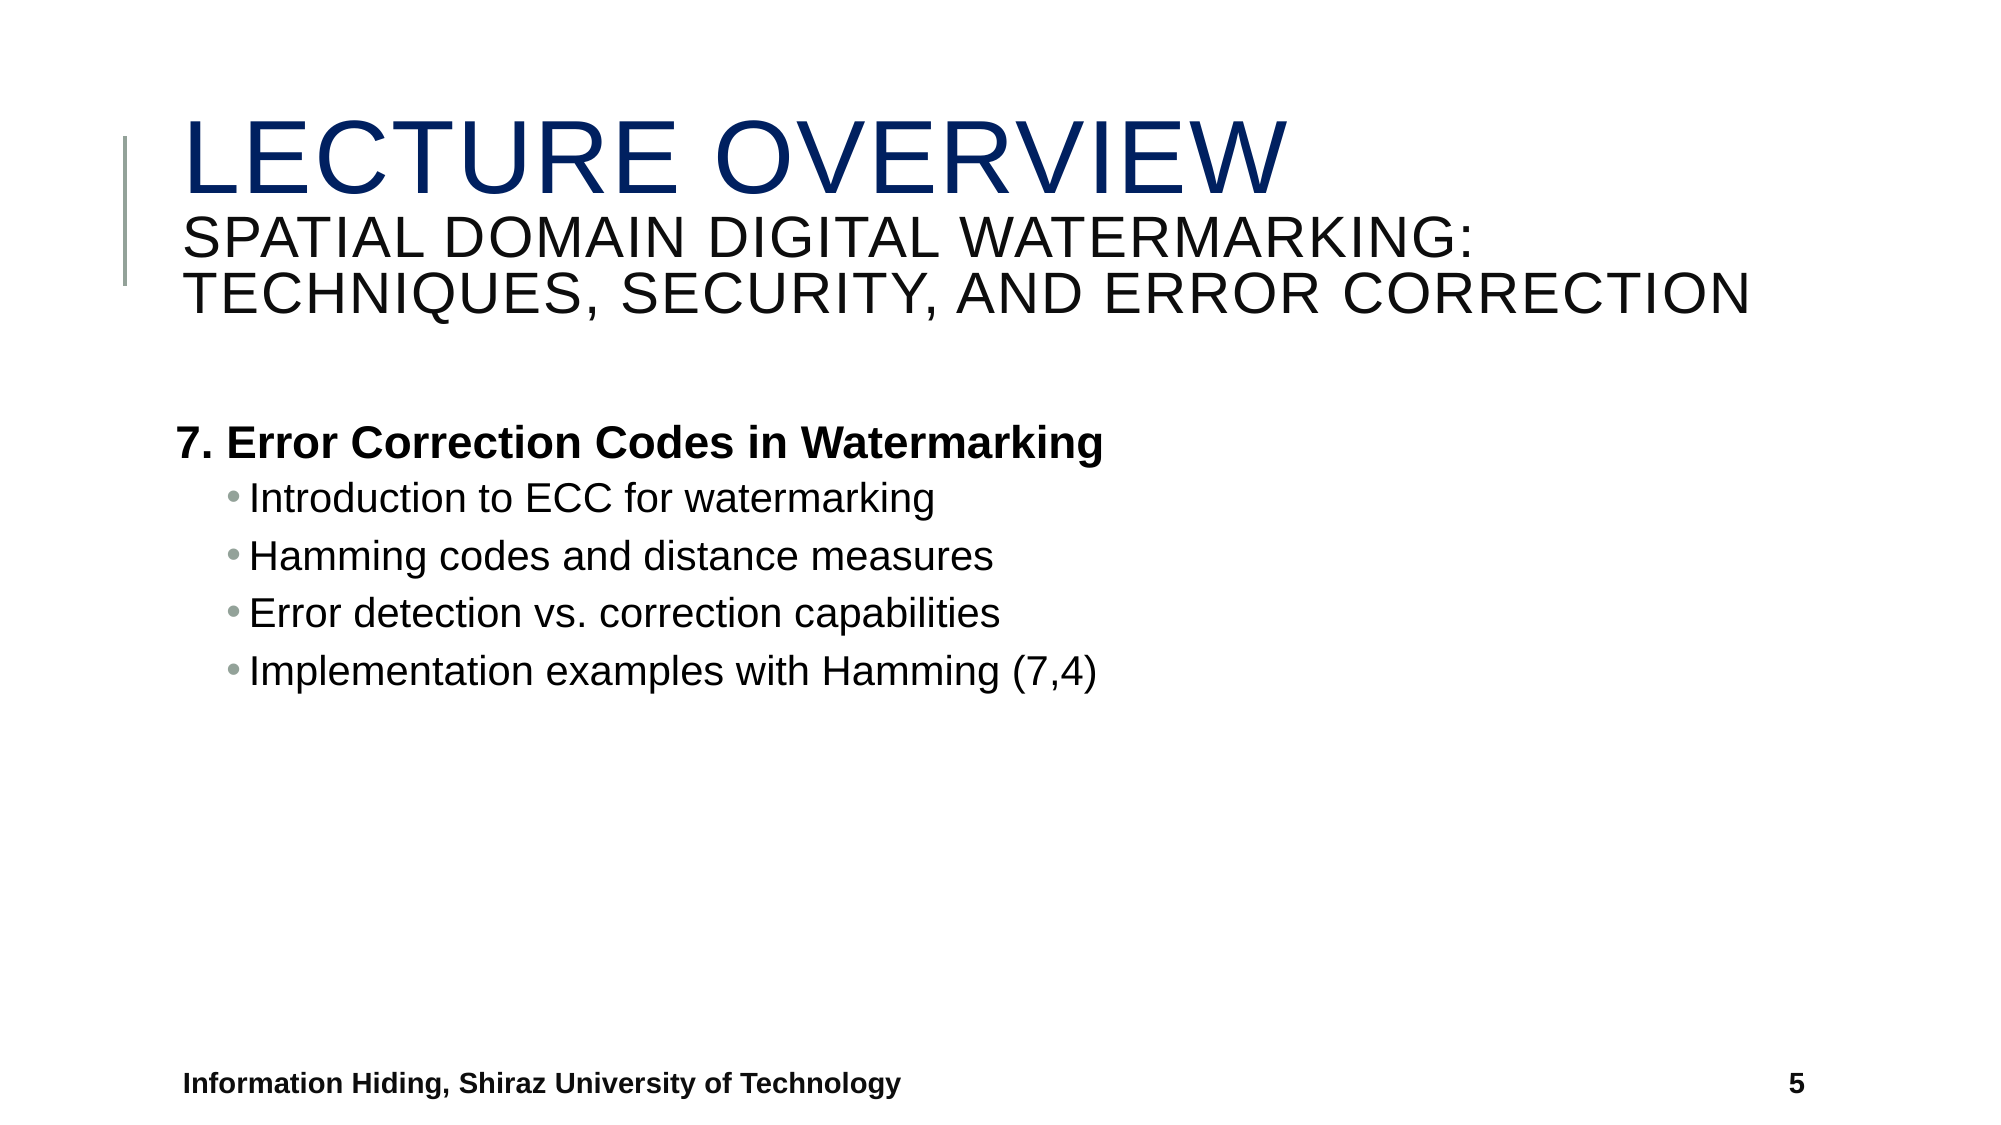

# Lecture Overview Spatial Domain Digital Watermarking: Techniques, Security, and Error Correction
7. Error Correction Codes in Watermarking
Introduction to ECC for watermarking
Hamming codes and distance measures
Error detection vs. correction capabilities
Implementation examples with Hamming (7,4)
Information Hiding, Shiraz University of Technology
5